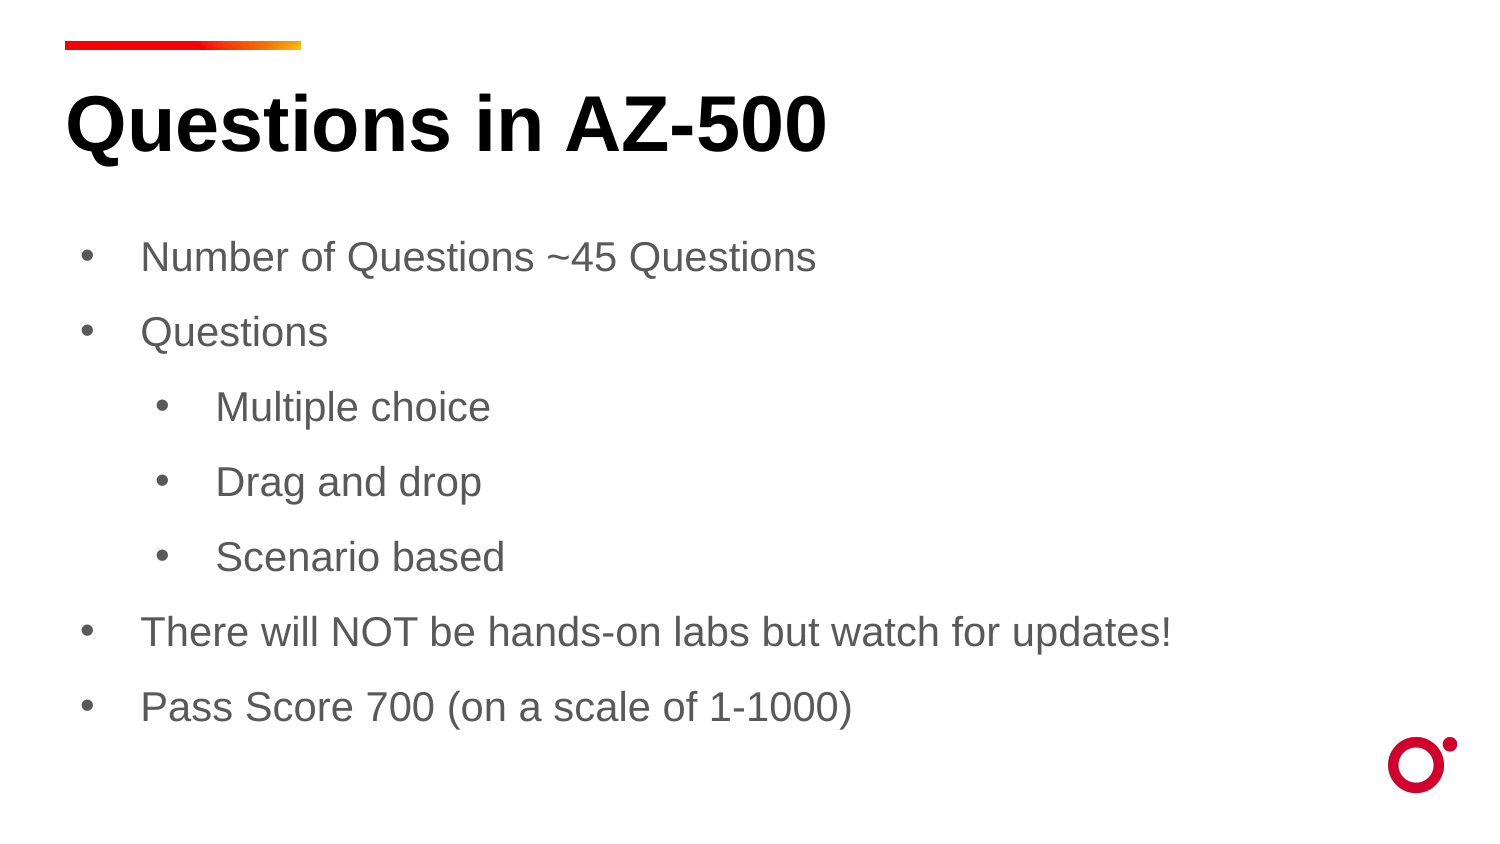

Questions in AZ-500
Number of Questions ~45 Questions
Questions
Multiple choice
Drag and drop
Scenario based
There will NOT be hands-on labs but watch for updates!
Pass Score 700 (on a scale of 1-1000)